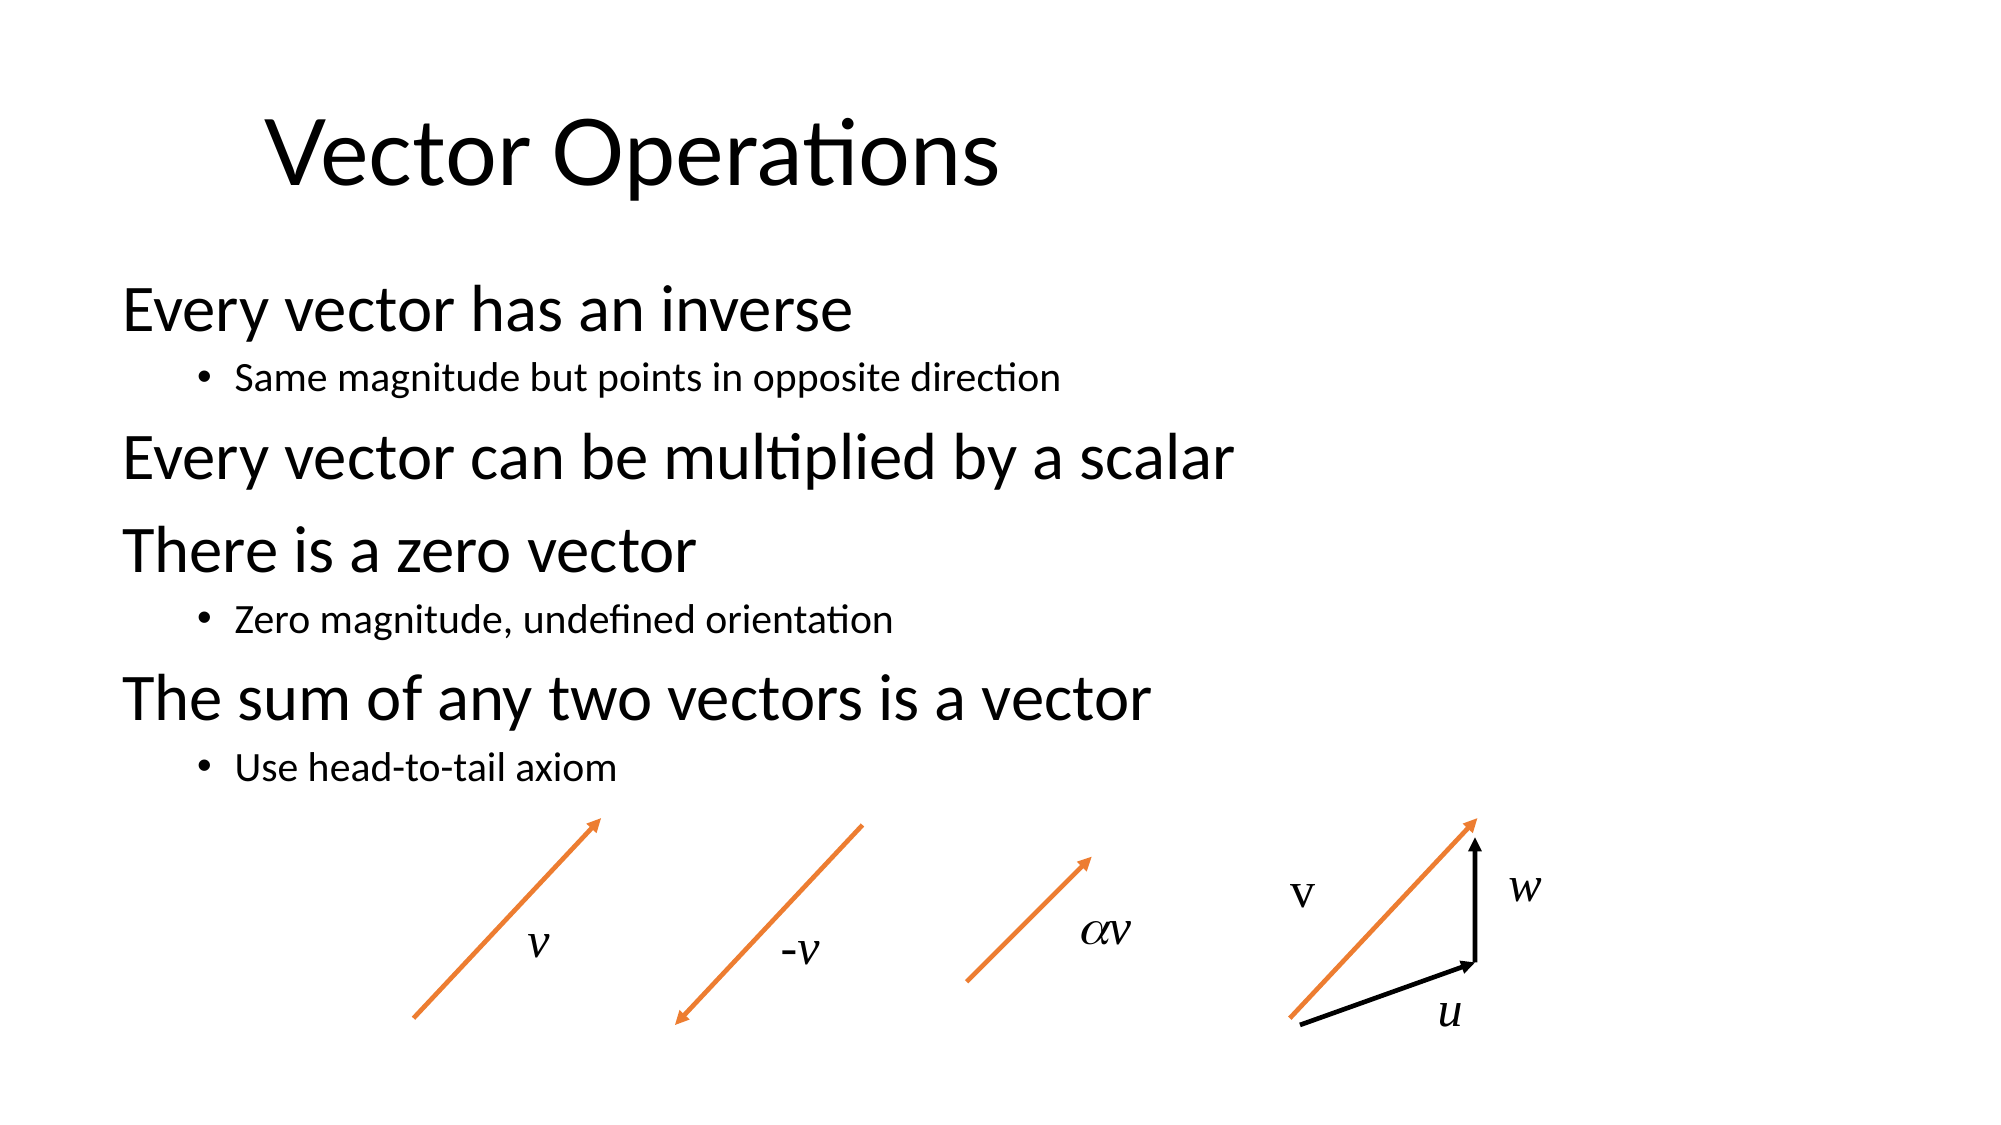

# Vector Operations
Every vector has an inverse
Same magnitude but points in opposite direction
Every vector can be multiplied by a scalar
There is a zero vector
Zero magnitude, undefined orientation
The sum of any two vectors is a vector
Use head-to-tail axiom

w
v

αv
v
-v

u